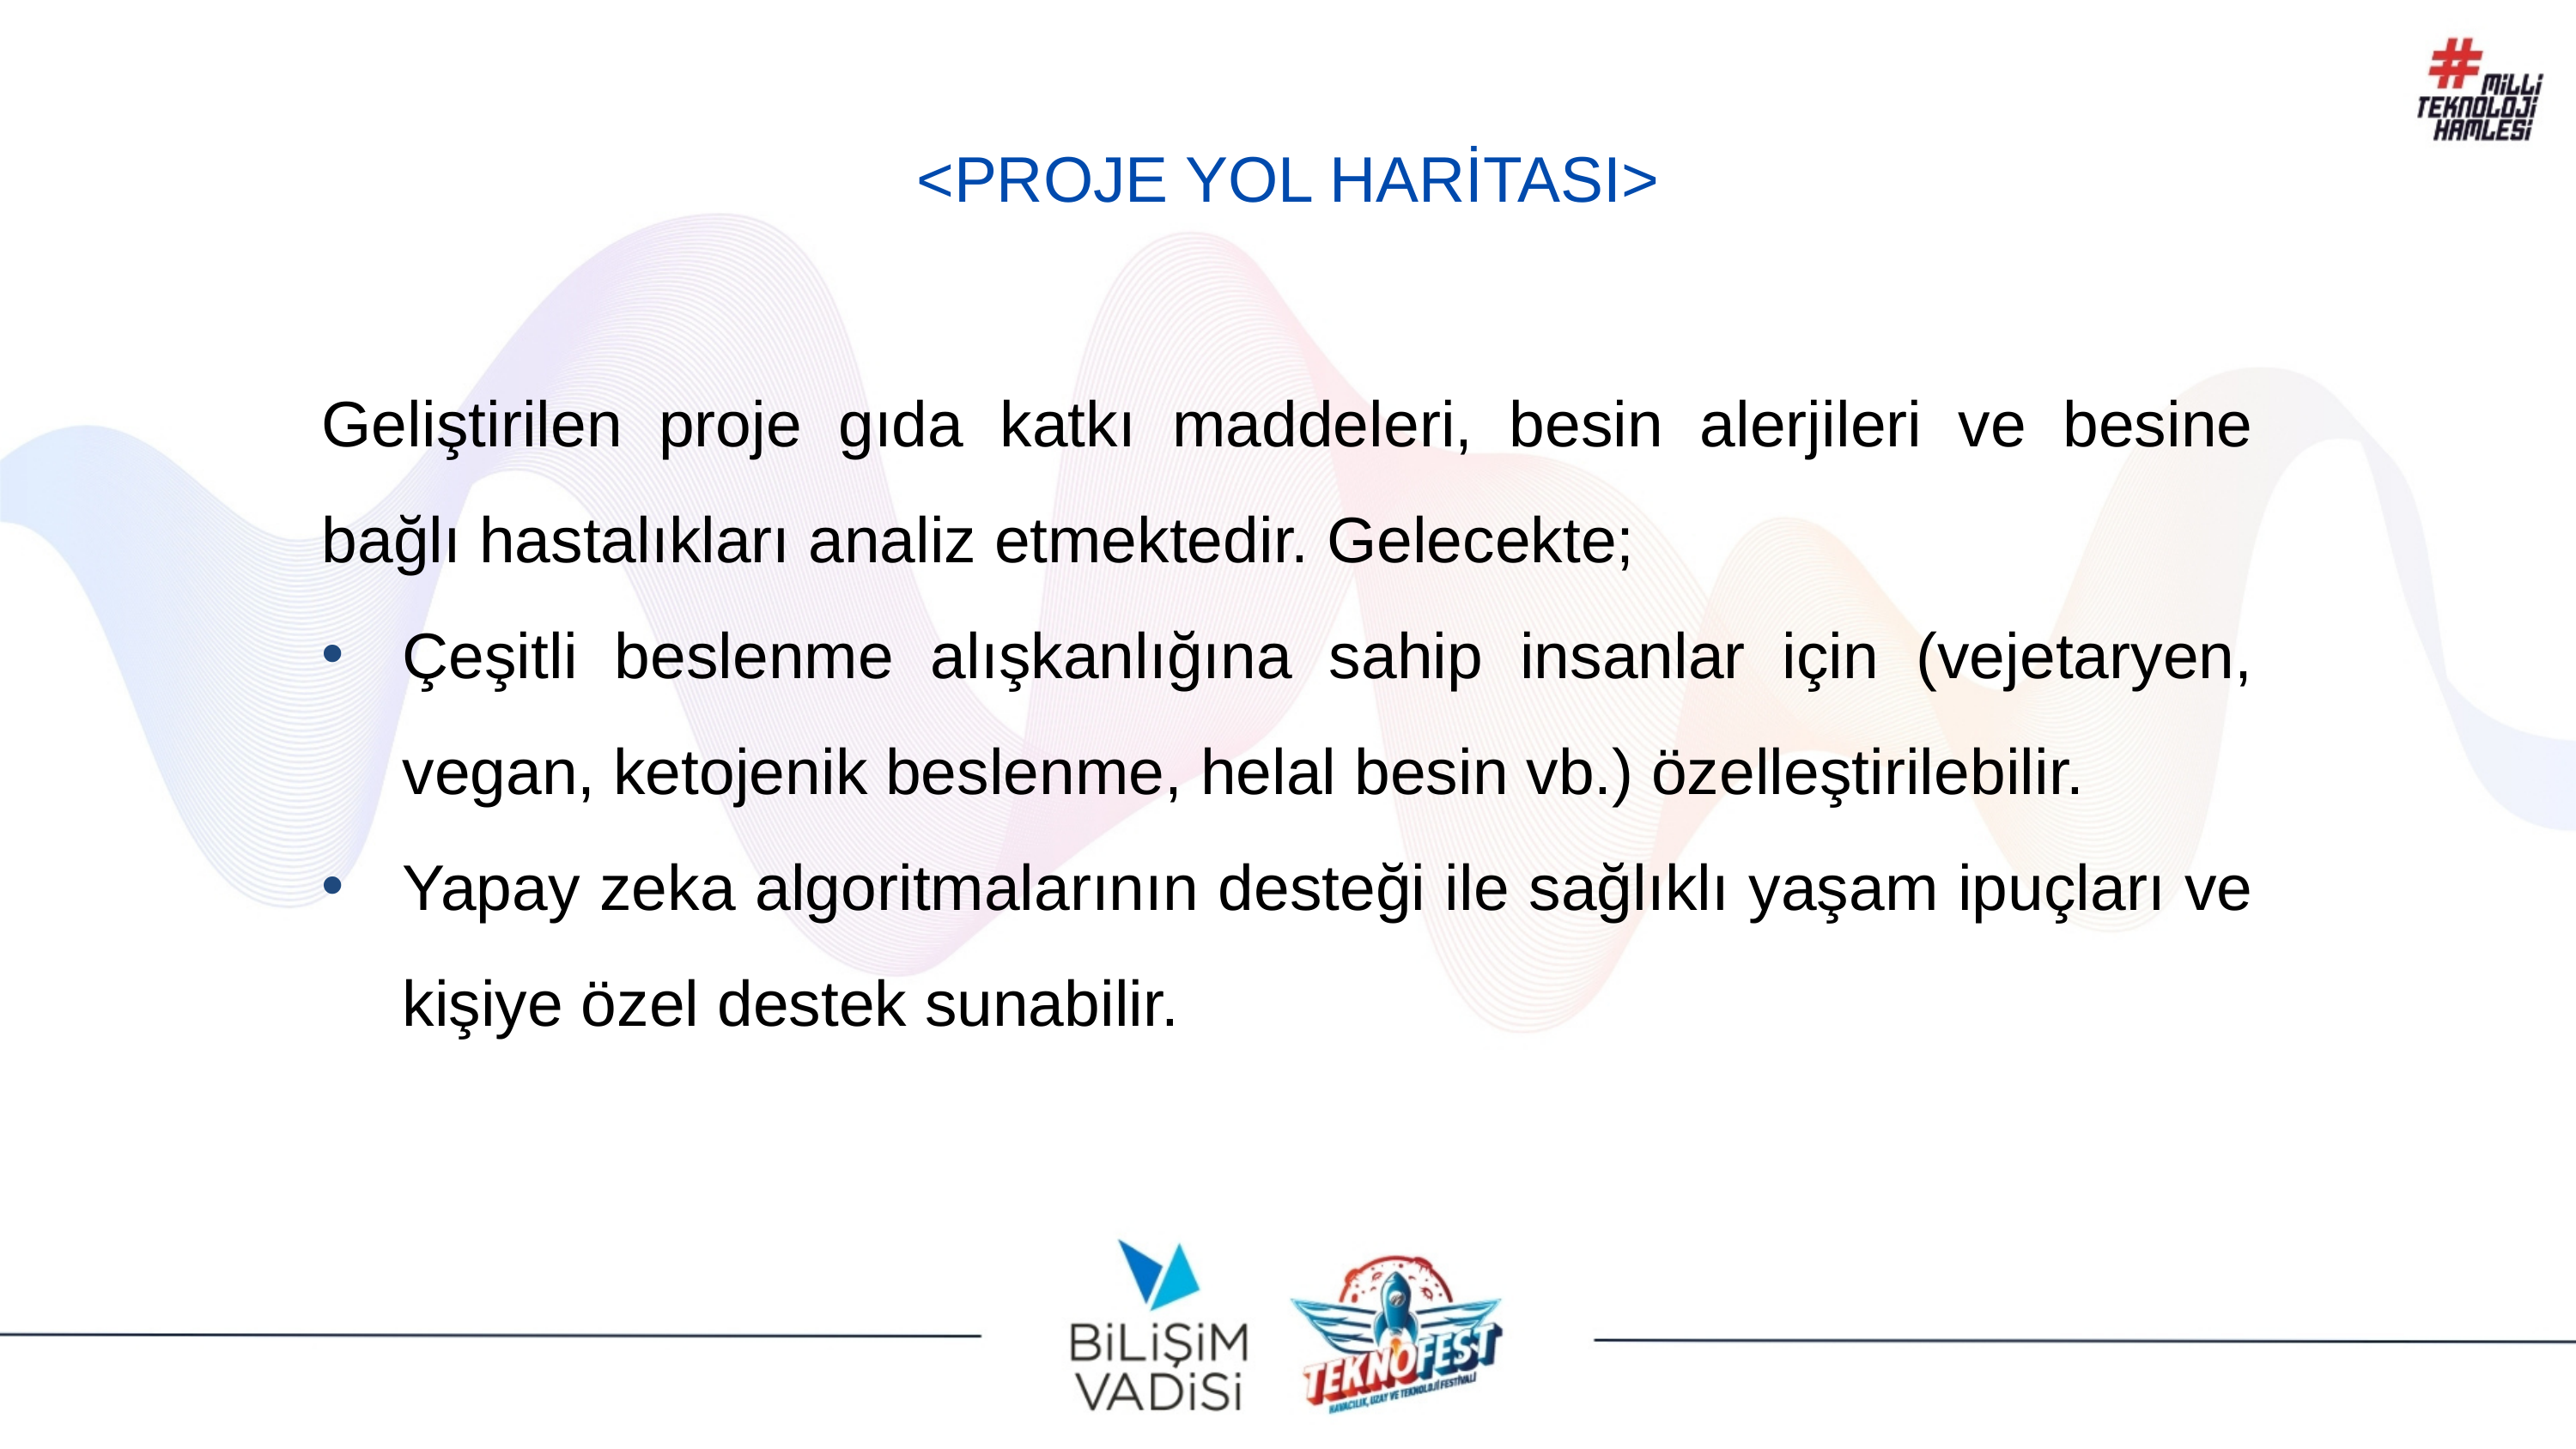

<PROJE YOL HARİTASI>
Geliştirilen proje gıda katkı maddeleri, besin alerjileri ve besine bağlı hastalıkları analiz etmektedir. Gelecekte;
Çeşitli beslenme alışkanlığına sahip insanlar için (vejetaryen, vegan, ketojenik beslenme, helal besin vb.) özelleştirilebilir.
Yapay zeka algoritmalarının desteği ile sağlıklı yaşam ipuçları ve kişiye özel destek sunabilir.